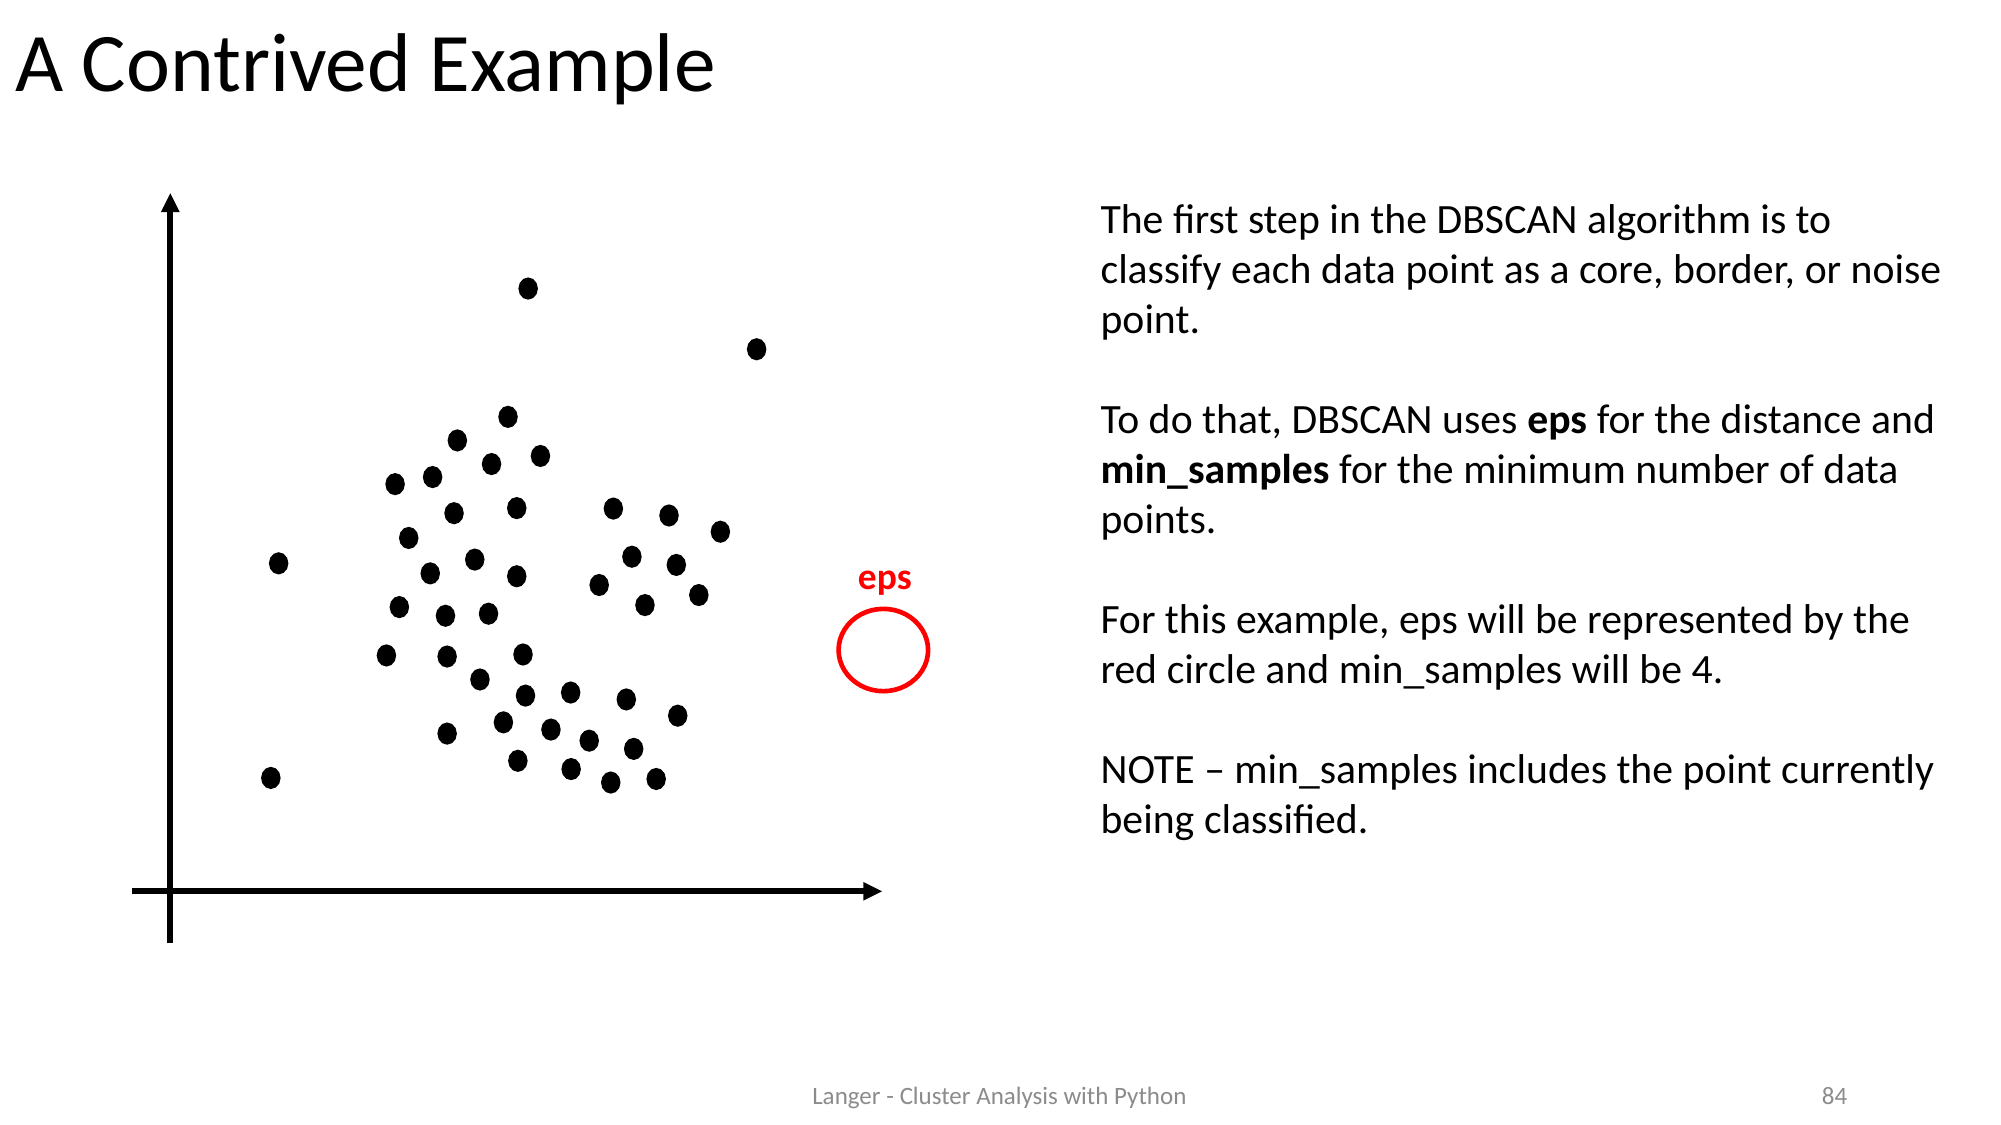

# A Contrived Example
The first step in the DBSCAN algorithm is to classify each data point as a core, border, or noise point.

To do that, DBSCAN uses eps for the distance and min_samples for the minimum number of data points.

For this example, eps will be represented by the red circle and min_samples will be 4.

NOTE – min_samples includes the point currently being classified.

eps

84
Langer - Cluster Analysis with Python